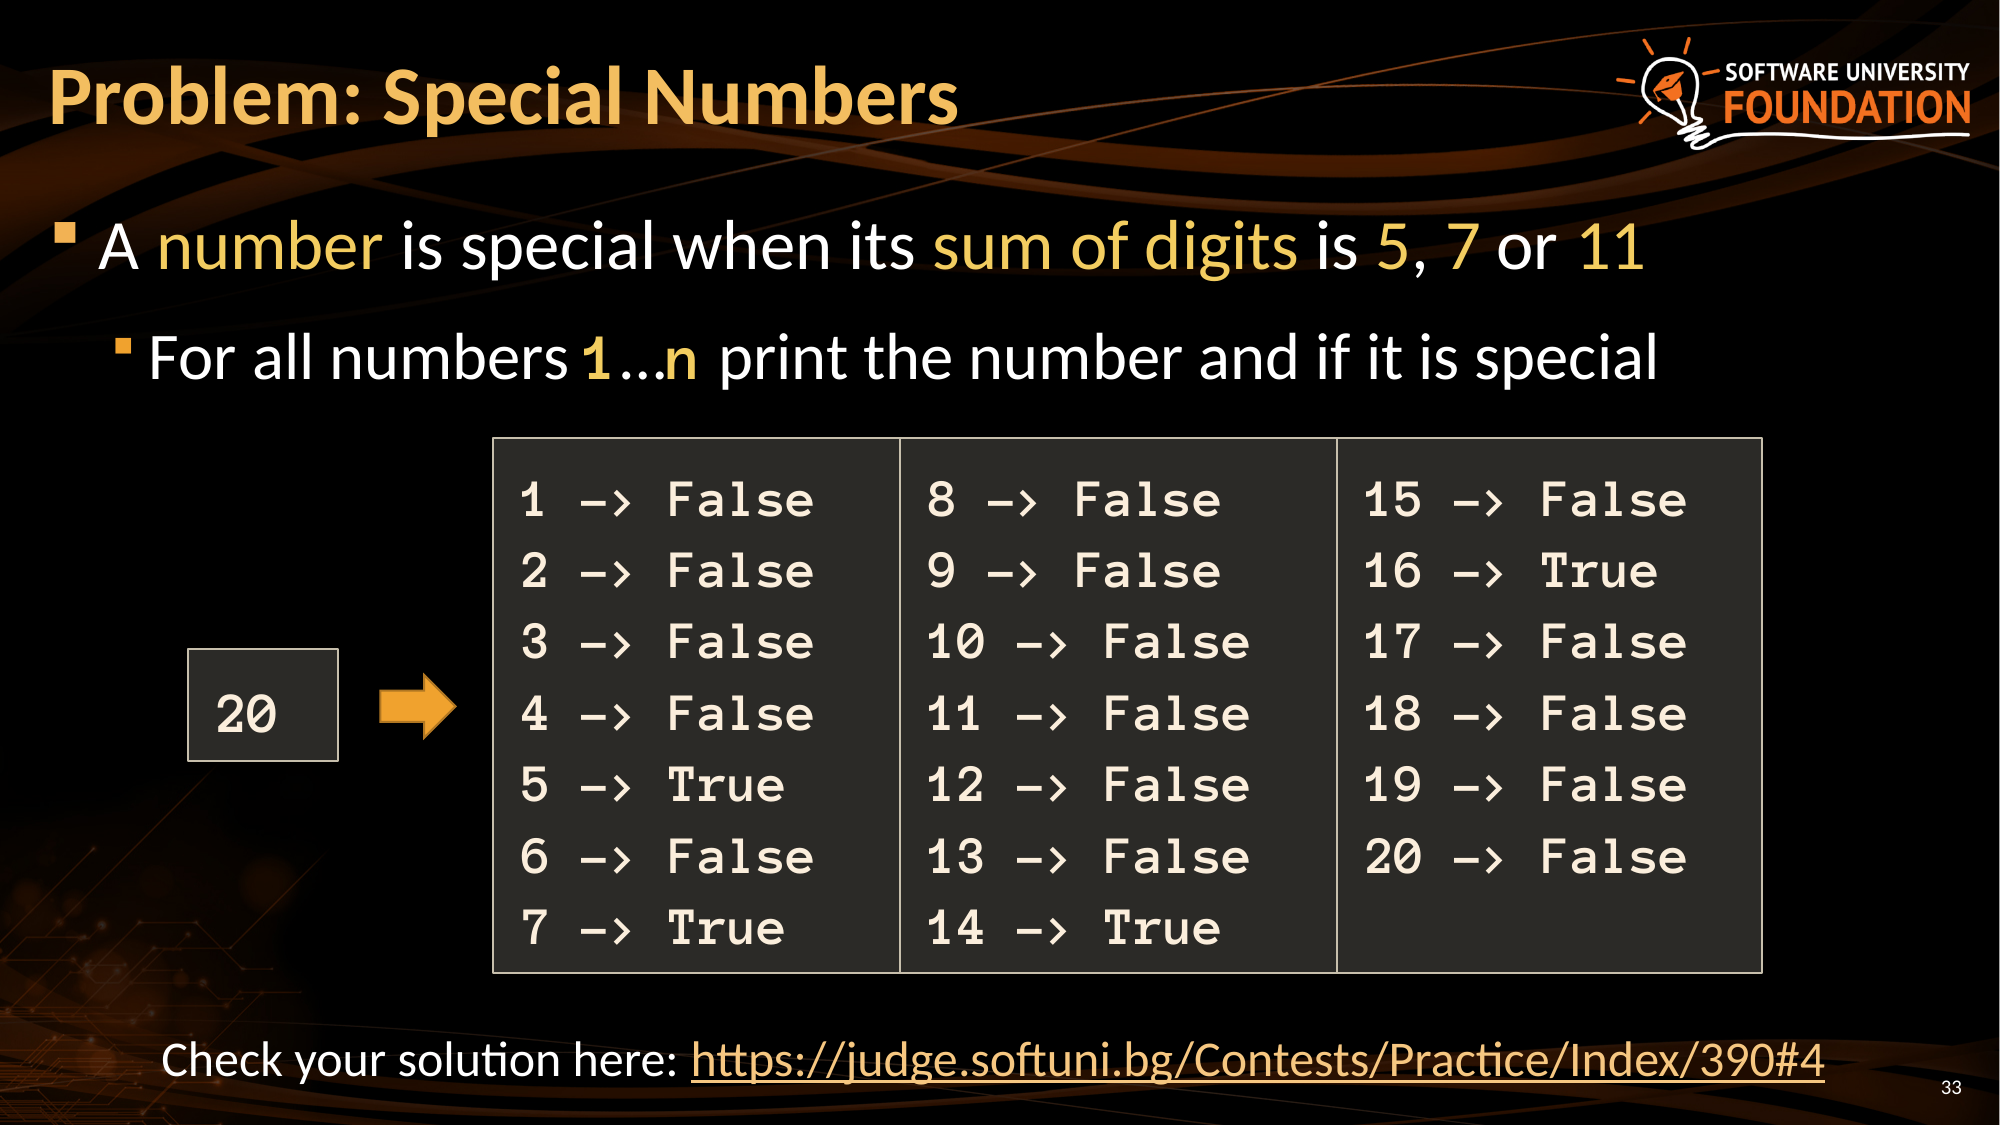

# Problem: Special Numbers
A number is special when its sum of digits is 5, 7 or 11
For all numbers 1…n print the number and if it is special

1 -> False
2 -> False
3 -> False
4 -> False
5 -> True
6 -> False
7 -> True
8 -> False
9 -> False
10 -> False
11 -> False
12 -> False
13 -> False
14 -> True
15 -> False
16 -> True
17 -> False
18 -> False
19 -> False
20 -> False

20

Check your solution here: https://judge.softuni.bg/Contests/Practice/Index/390#4
33